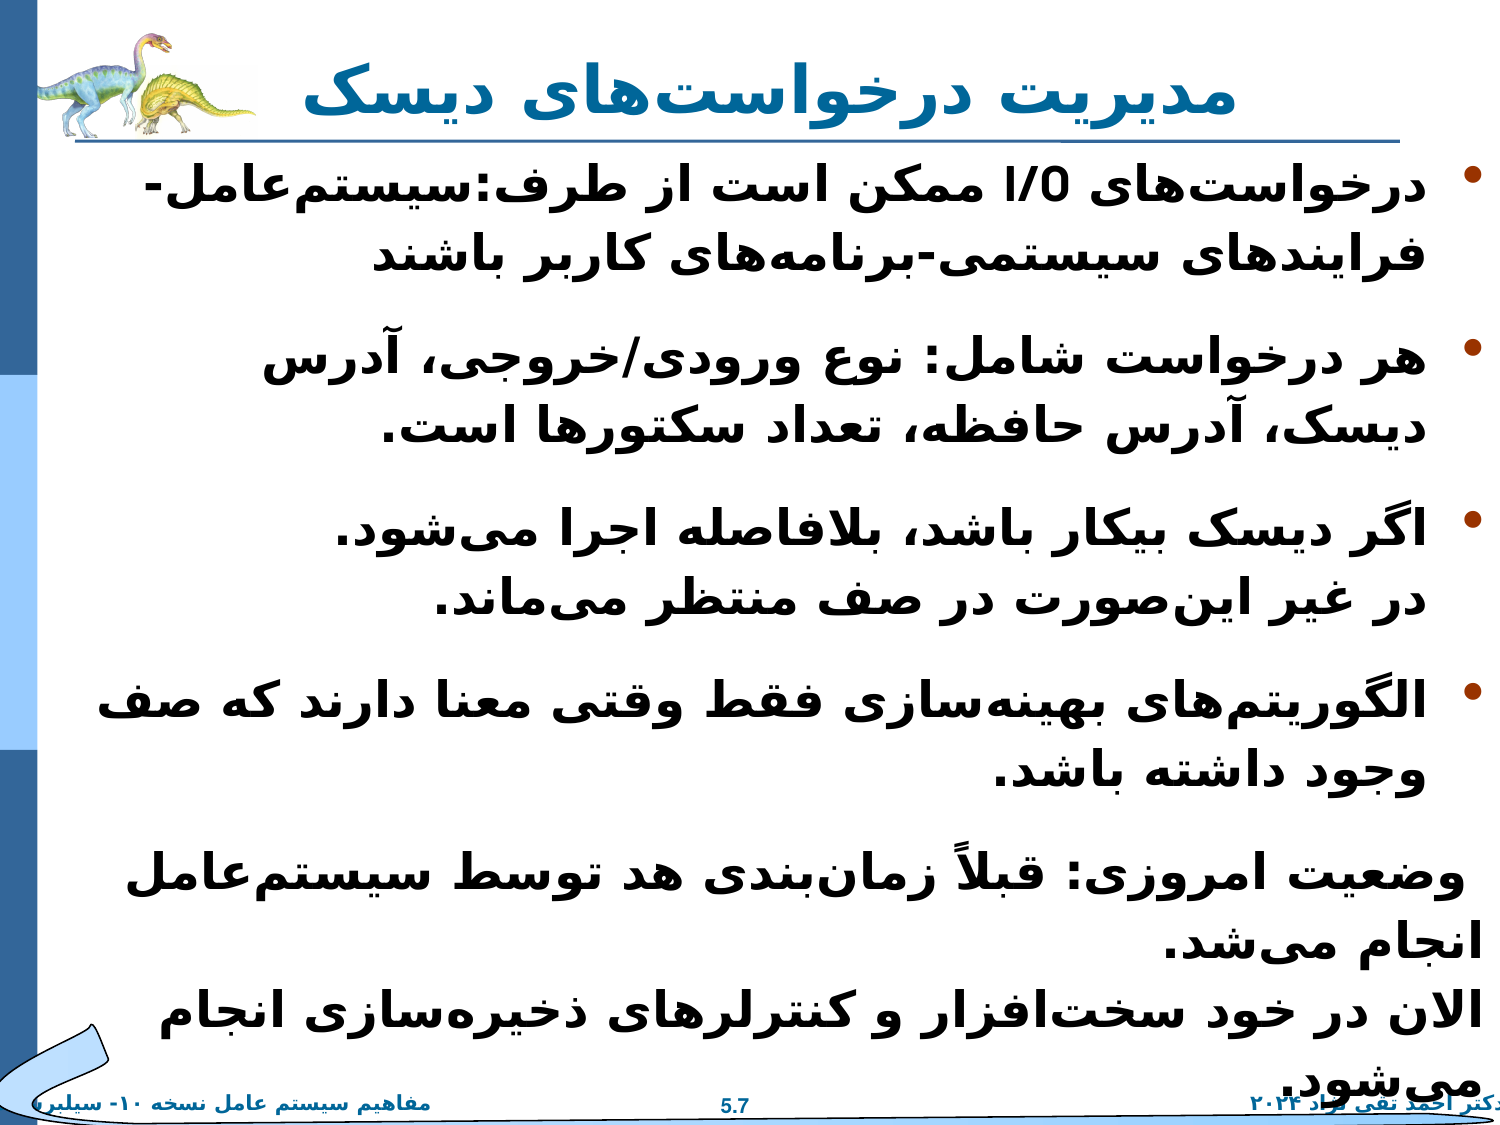

# مدیریت درخواست‌های دیسک
درخواست‌های I/O ممکن است از طرف:سیستم‌عامل-فرایندهای سیستمی-برنامه‌های کاربر باشند
هر درخواست شامل: نوع ورودی/خروجی، آدرس دیسک، آدرس حافظه، تعداد سکتورها است.
اگر دیسک بیکار باشد، بلافاصله اجرا می‌شود.
در غیر این‌صورت در صف منتظر می‌ماند.
الگوریتم‌های بهینه‌سازی فقط وقتی معنا دارند که صف وجود داشته باشد.
 وضعیت امروزی: قبلاً زمان‌بندی هد توسط سیستم‌عامل انجام می‌شد.
الان در خود سخت‌افزار و کنترلرهای ذخیره‌سازی انجام می‌شود.
فقط آدرس منطقی بلوک (LBA) داده می‌شود، کنترلر بقیه را انجام می‌دهد.